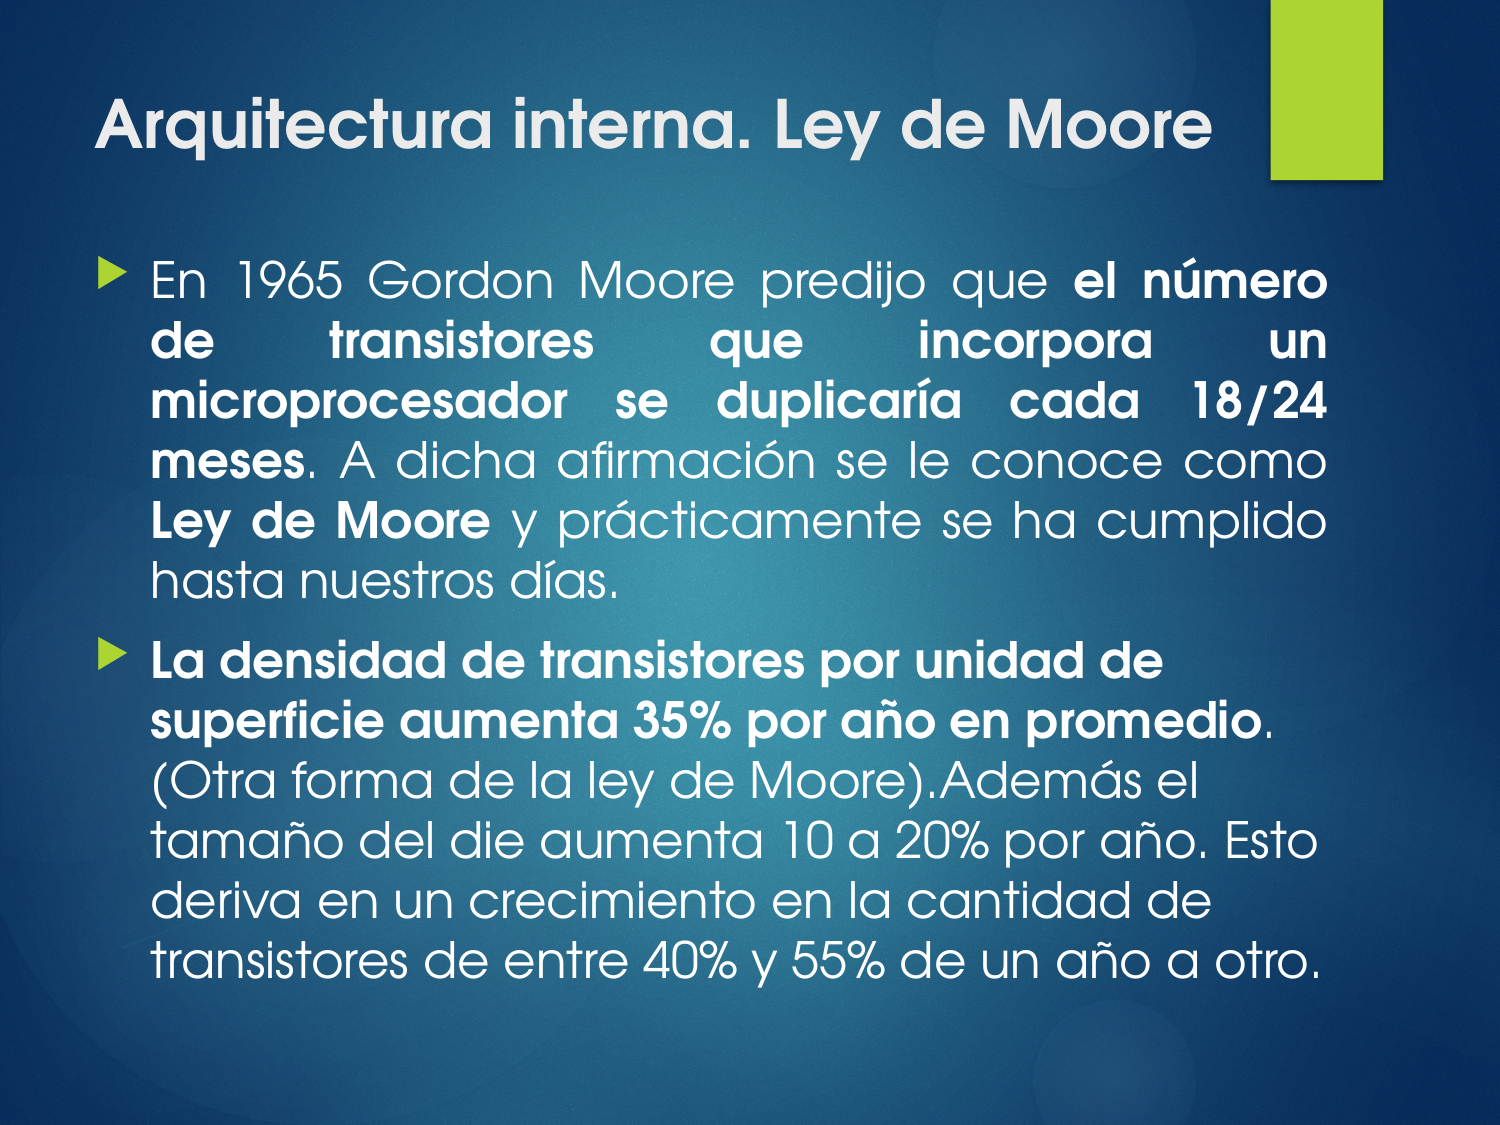

# Arquitectura interna. Ley de Moore
En 1965 Gordon Moore predijo que el número de transistores que incorpora un microprocesador se duplicaría cada 18/24 meses. A dicha afirmación se le conoce como Ley de Moore y prácticamente se ha cumplido hasta nuestros días.
La densidad de transistores por unidad de superficie aumenta 35% por año en promedio. (Otra forma de la ley de Moore).Además el tamaño del die aumenta 10 a 20% por año. Esto deriva en un crecimiento en la cantidad de transistores de entre 40% y 55% de un año a otro.